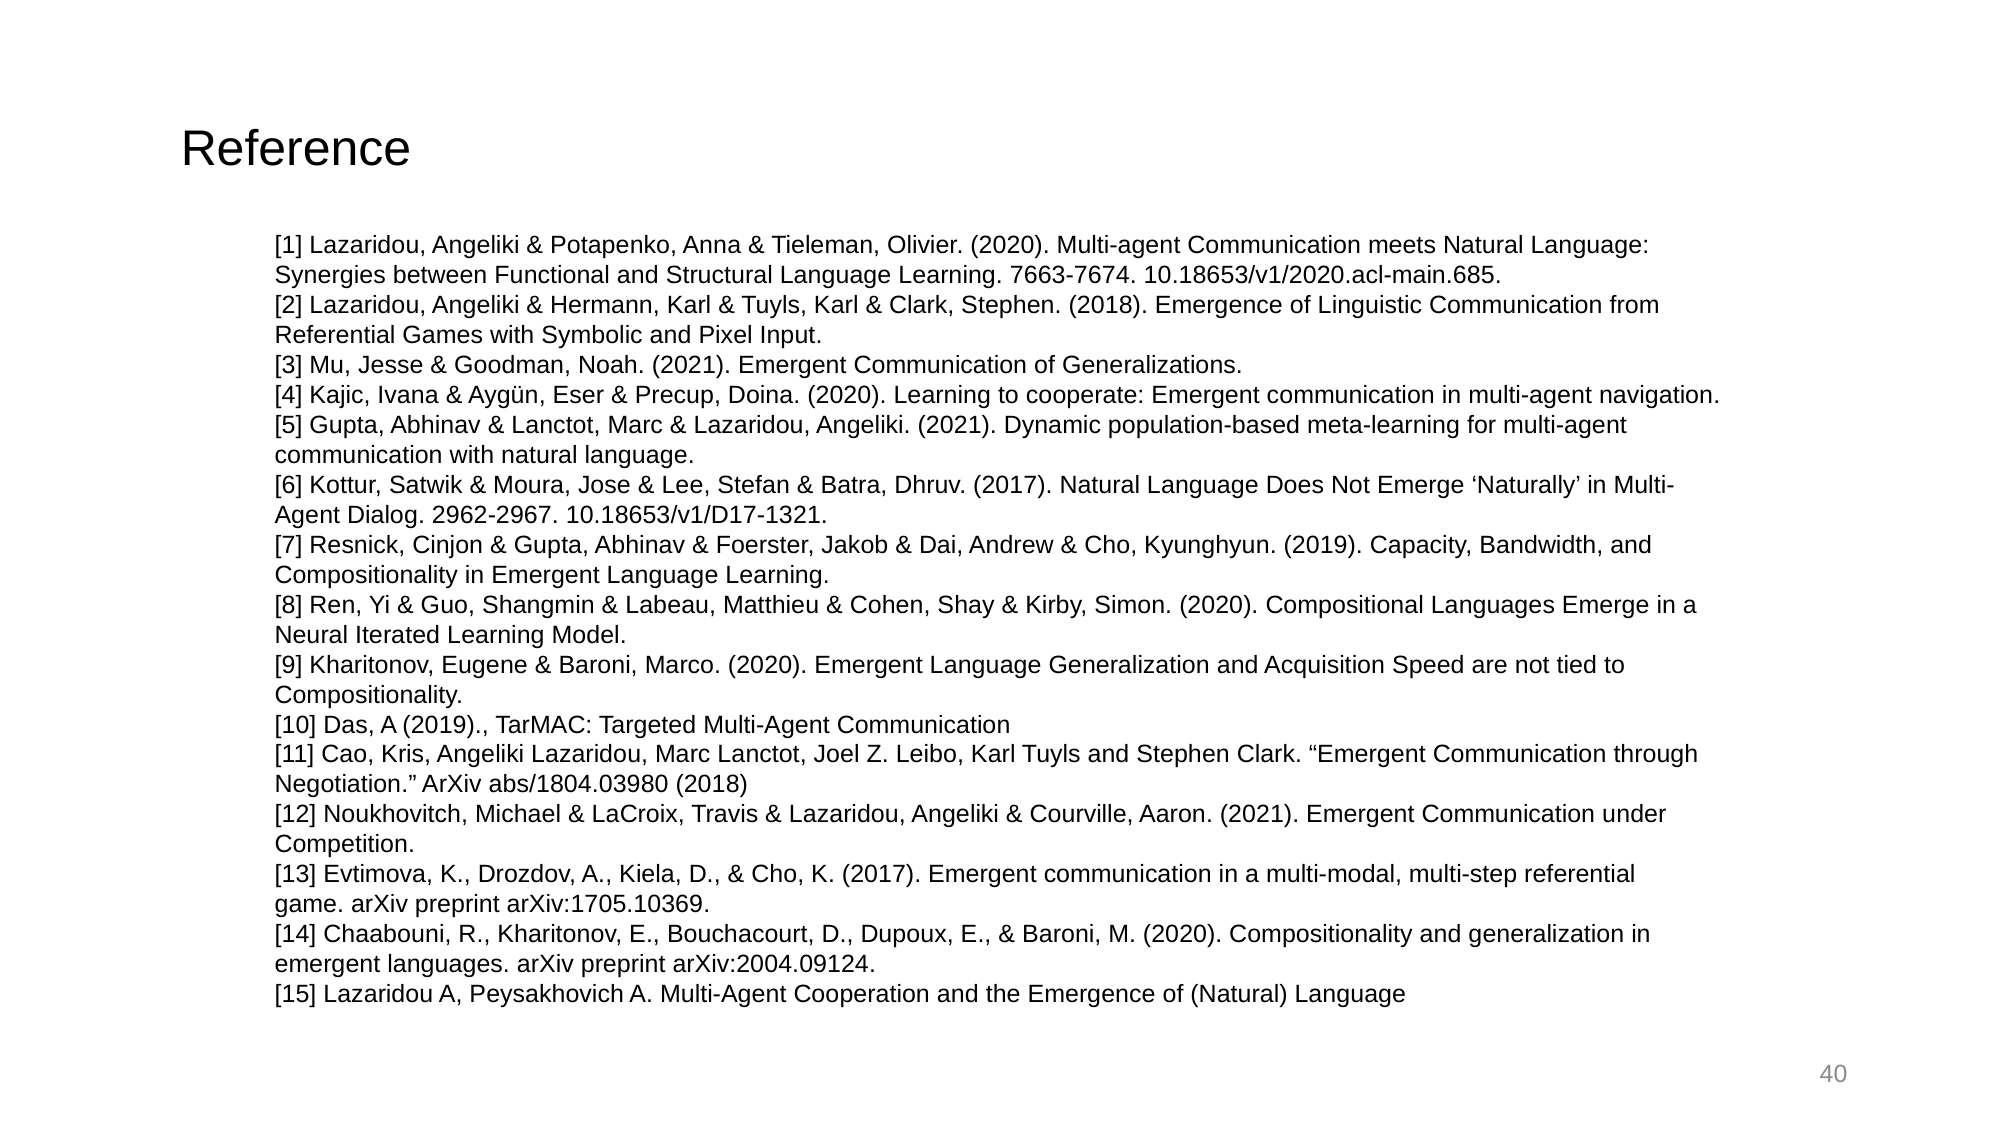

Reference
[1] Lazaridou, Angeliki & Potapenko, Anna & Tieleman, Olivier. (2020). Multi-agent Communication meets Natural Language: Synergies between Functional and Structural Language Learning. 7663-7674. 10.18653/v1/2020.acl-main.685.
[2] Lazaridou, Angeliki & Hermann, Karl & Tuyls, Karl & Clark, Stephen. (2018). Emergence of Linguistic Communication from Referential Games with Symbolic and Pixel Input.
[3] Mu, Jesse & Goodman, Noah. (2021). Emergent Communication of Generalizations.
[4] Kajic, Ivana & Aygün, Eser & Precup, Doina. (2020). Learning to cooperate: Emergent communication in multi-agent navigation.
[5] Gupta, Abhinav & Lanctot, Marc & Lazaridou, Angeliki. (2021). Dynamic population-based meta-learning for multi-agent communication with natural language.
[6] Kottur, Satwik & Moura, Jose & Lee, Stefan & Batra, Dhruv. (2017). Natural Language Does Not Emerge ‘Naturally’ in Multi-Agent Dialog. 2962-2967. 10.18653/v1/D17-1321.
[7] Resnick, Cinjon & Gupta, Abhinav & Foerster, Jakob & Dai, Andrew & Cho, Kyunghyun. (2019). Capacity, Bandwidth, and Compositionality in Emergent Language Learning.
[8] Ren, Yi & Guo, Shangmin & Labeau, Matthieu & Cohen, Shay & Kirby, Simon. (2020). Compositional Languages Emerge in a Neural Iterated Learning Model.
[9] Kharitonov, Eugene & Baroni, Marco. (2020). Emergent Language Generalization and Acquisition Speed are not tied to Compositionality.
[10] Das, A (2019)., TarMAC: Targeted Multi-Agent Communication
[11] Cao, Kris, Angeliki Lazaridou, Marc Lanctot, Joel Z. Leibo, Karl Tuyls and Stephen Clark. “Emergent Communication through Negotiation.” ArXiv abs/1804.03980 (2018)
[12] Noukhovitch, Michael & LaCroix, Travis & Lazaridou, Angeliki & Courville, Aaron. (2021). Emergent Communication under Competition.
[13] Evtimova, K., Drozdov, A., Kiela, D., & Cho, K. (2017). Emergent communication in a multi-modal, multi-step referential game. arXiv preprint arXiv:1705.10369.
[14] Chaabouni, R., Kharitonov, E., Bouchacourt, D., Dupoux, E., & Baroni, M. (2020). Compositionality and generalization in emergent languages. arXiv preprint arXiv:2004.09124.
[15] Lazaridou A, Peysakhovich A. Multi-Agent Cooperation and the Emergence of (Natural) Language
40